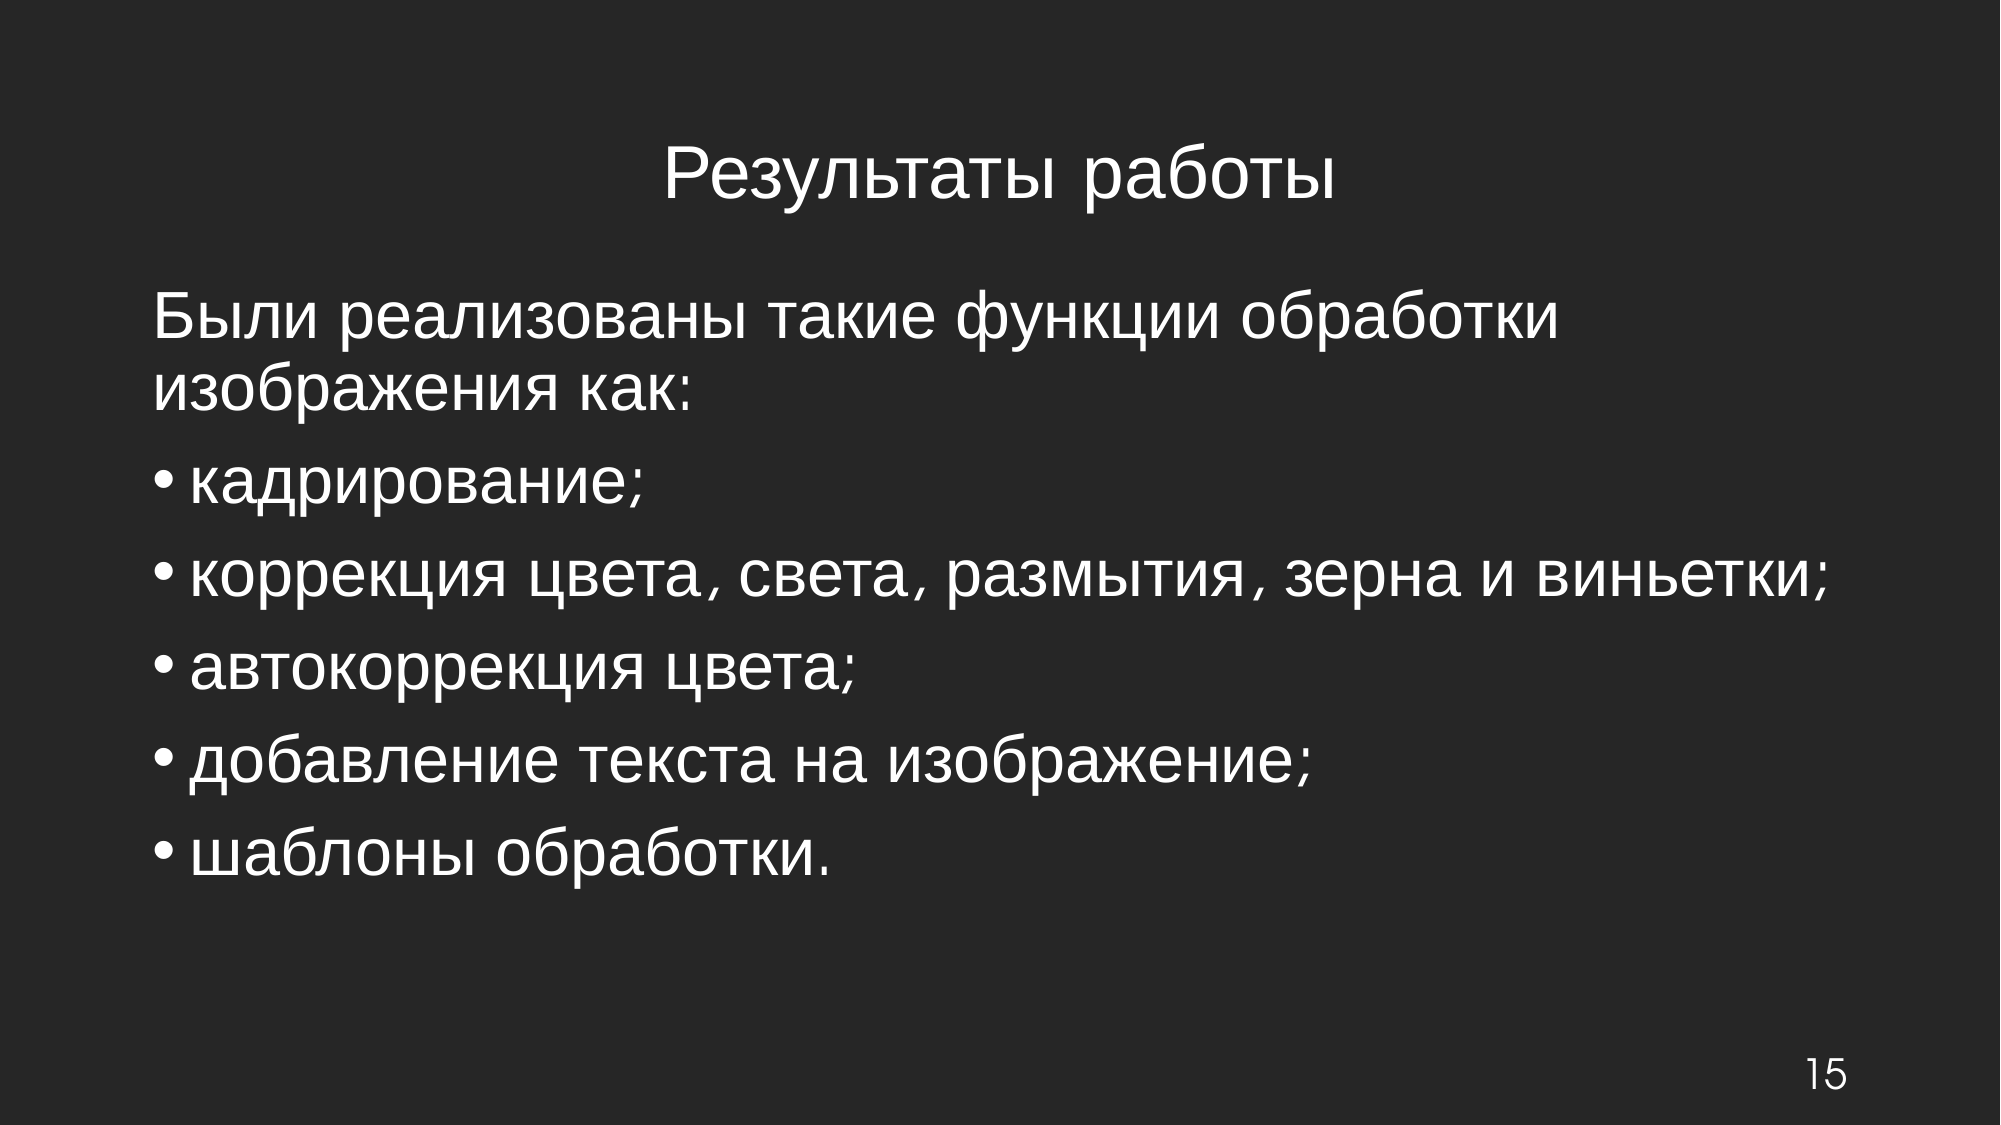

# Результаты работы
Были реализованы такие функции обработки изображения как:
кадрирование;
коррекция цвета, света, размытия, зерна и виньетки;
автокоррекция цвета;
добавление текста на изображение;
шаблоны обработки.
15